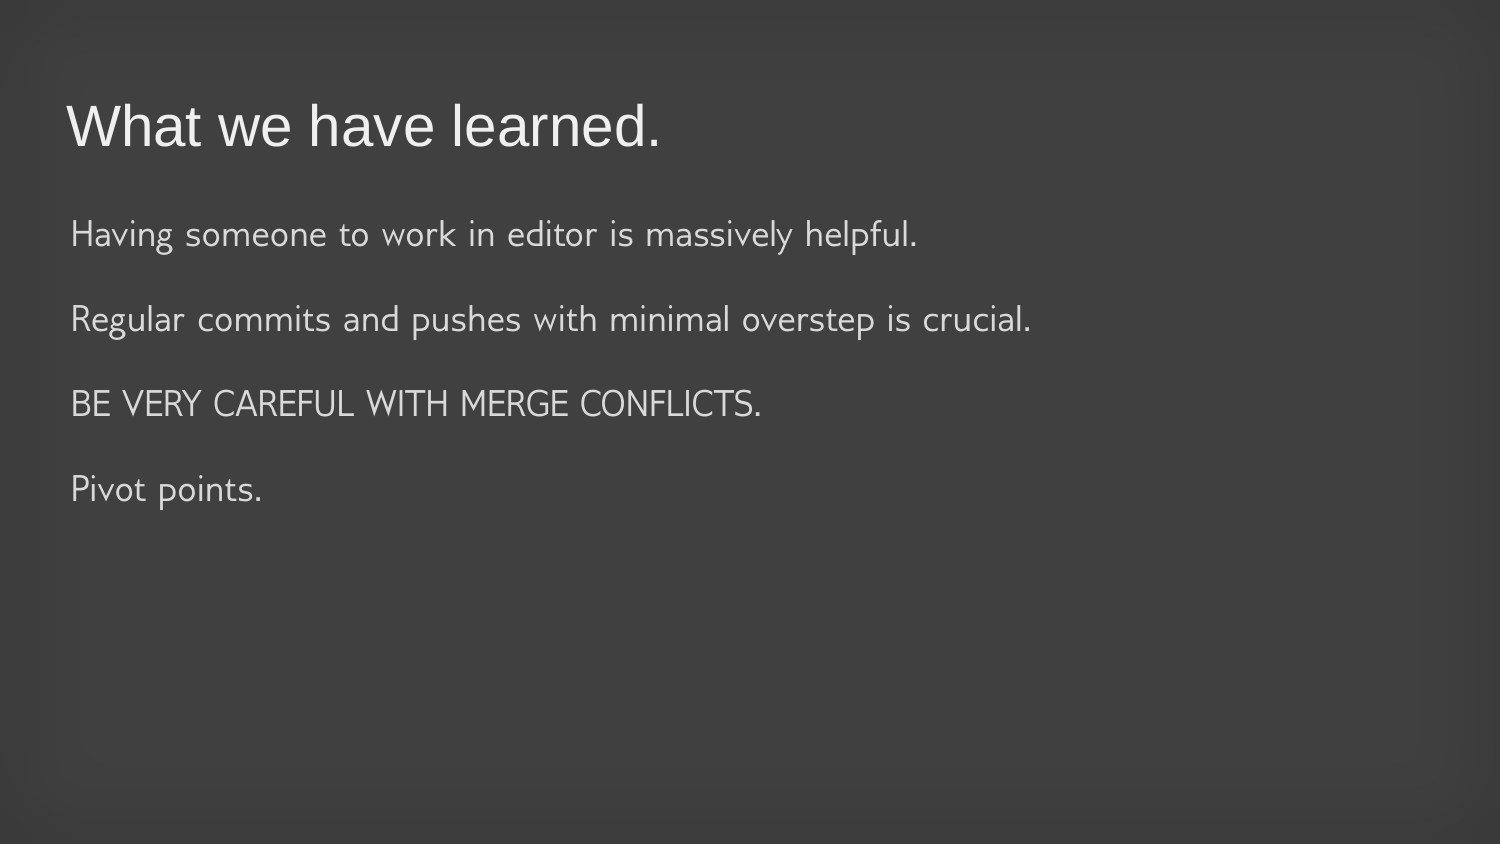

# What we have learned.
Having someone to work in editor is massively helpful.
Regular commits and pushes with minimal overstep is crucial.
BE VERY CAREFUL WITH MERGE CONFLICTS.
Pivot points.